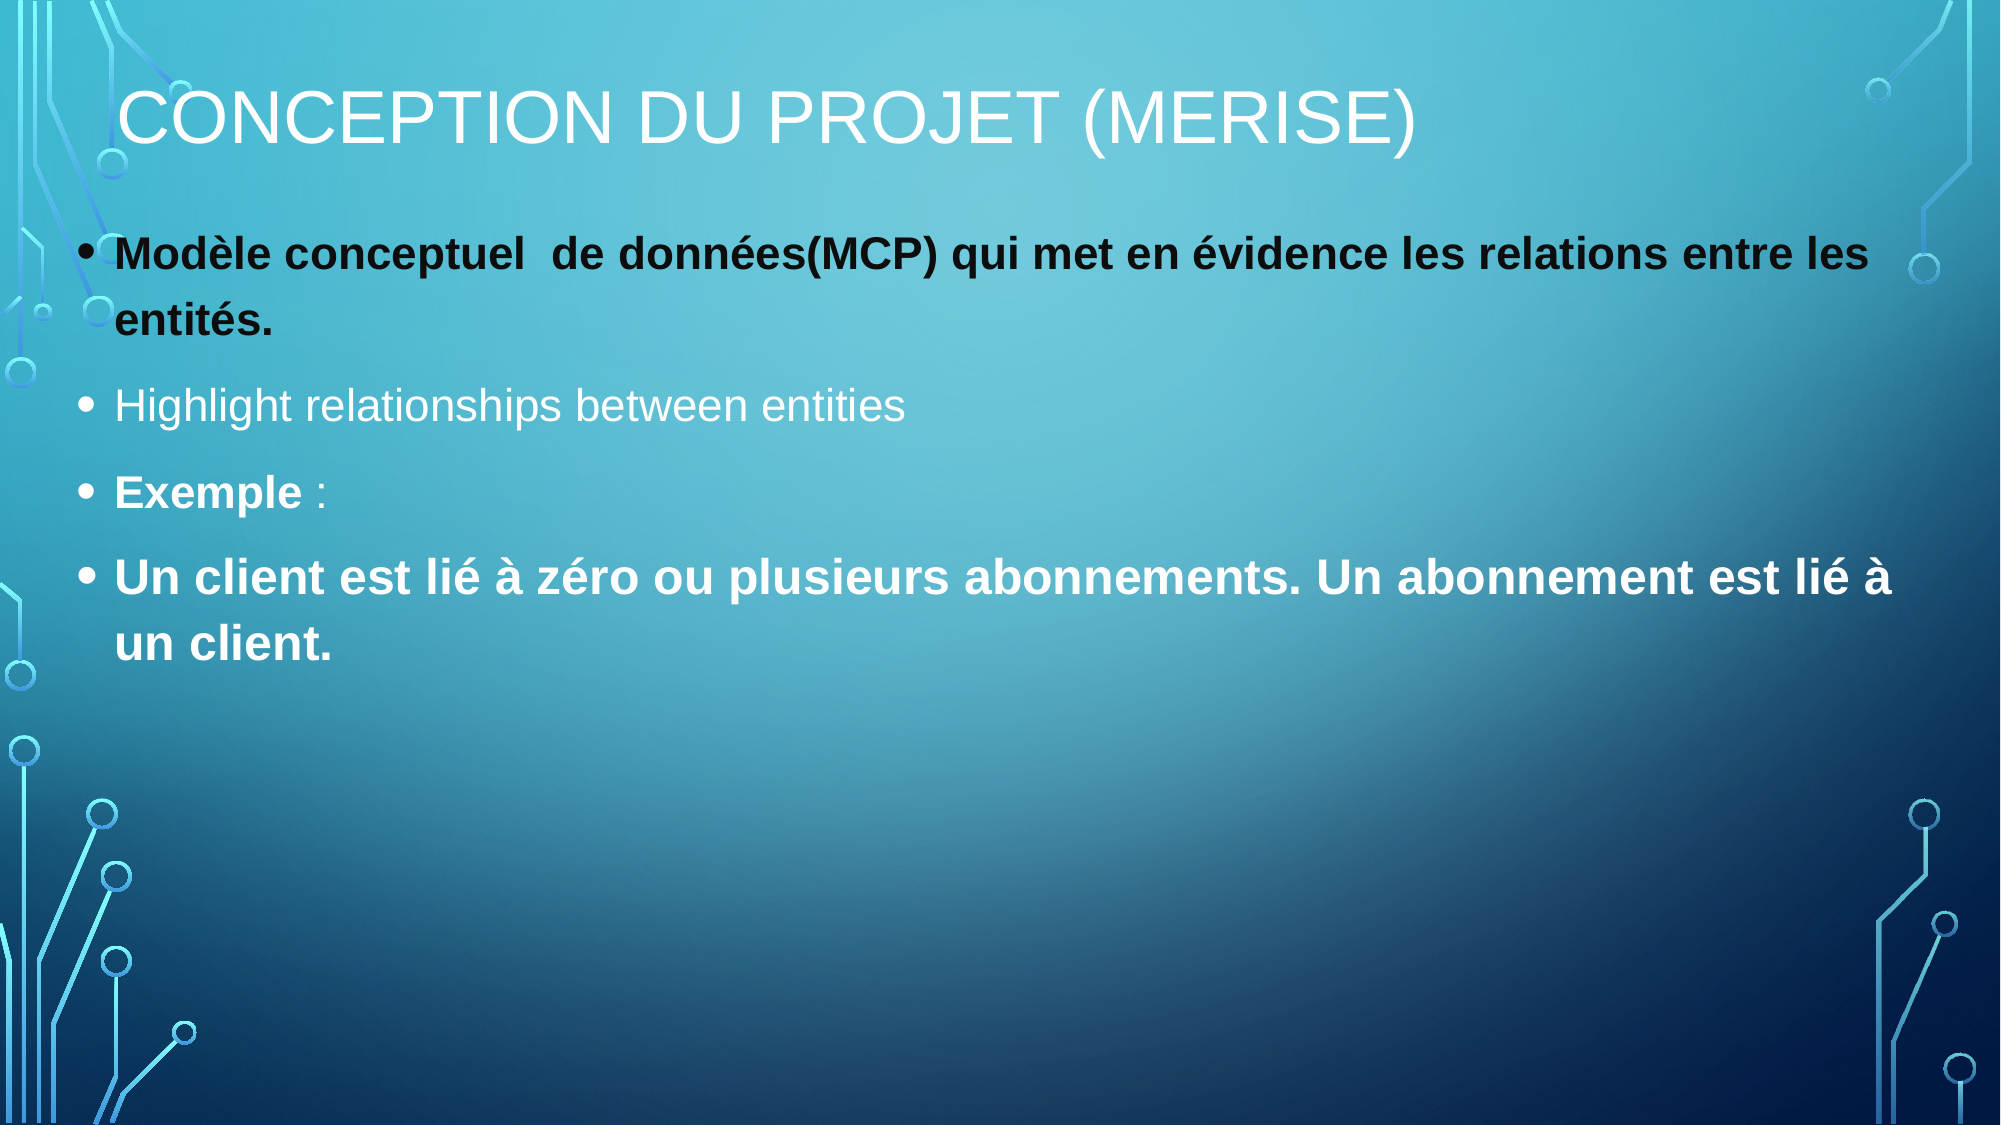

# Conception du projet (merise)
Modèle conceptuel  de données(MCP) qui met en évidence les relations entre les entités.
Highlight relationships between entities
Exemple :
Un client est lié à zéro ou plusieurs abonnements. Un abonnement est lié à un client.